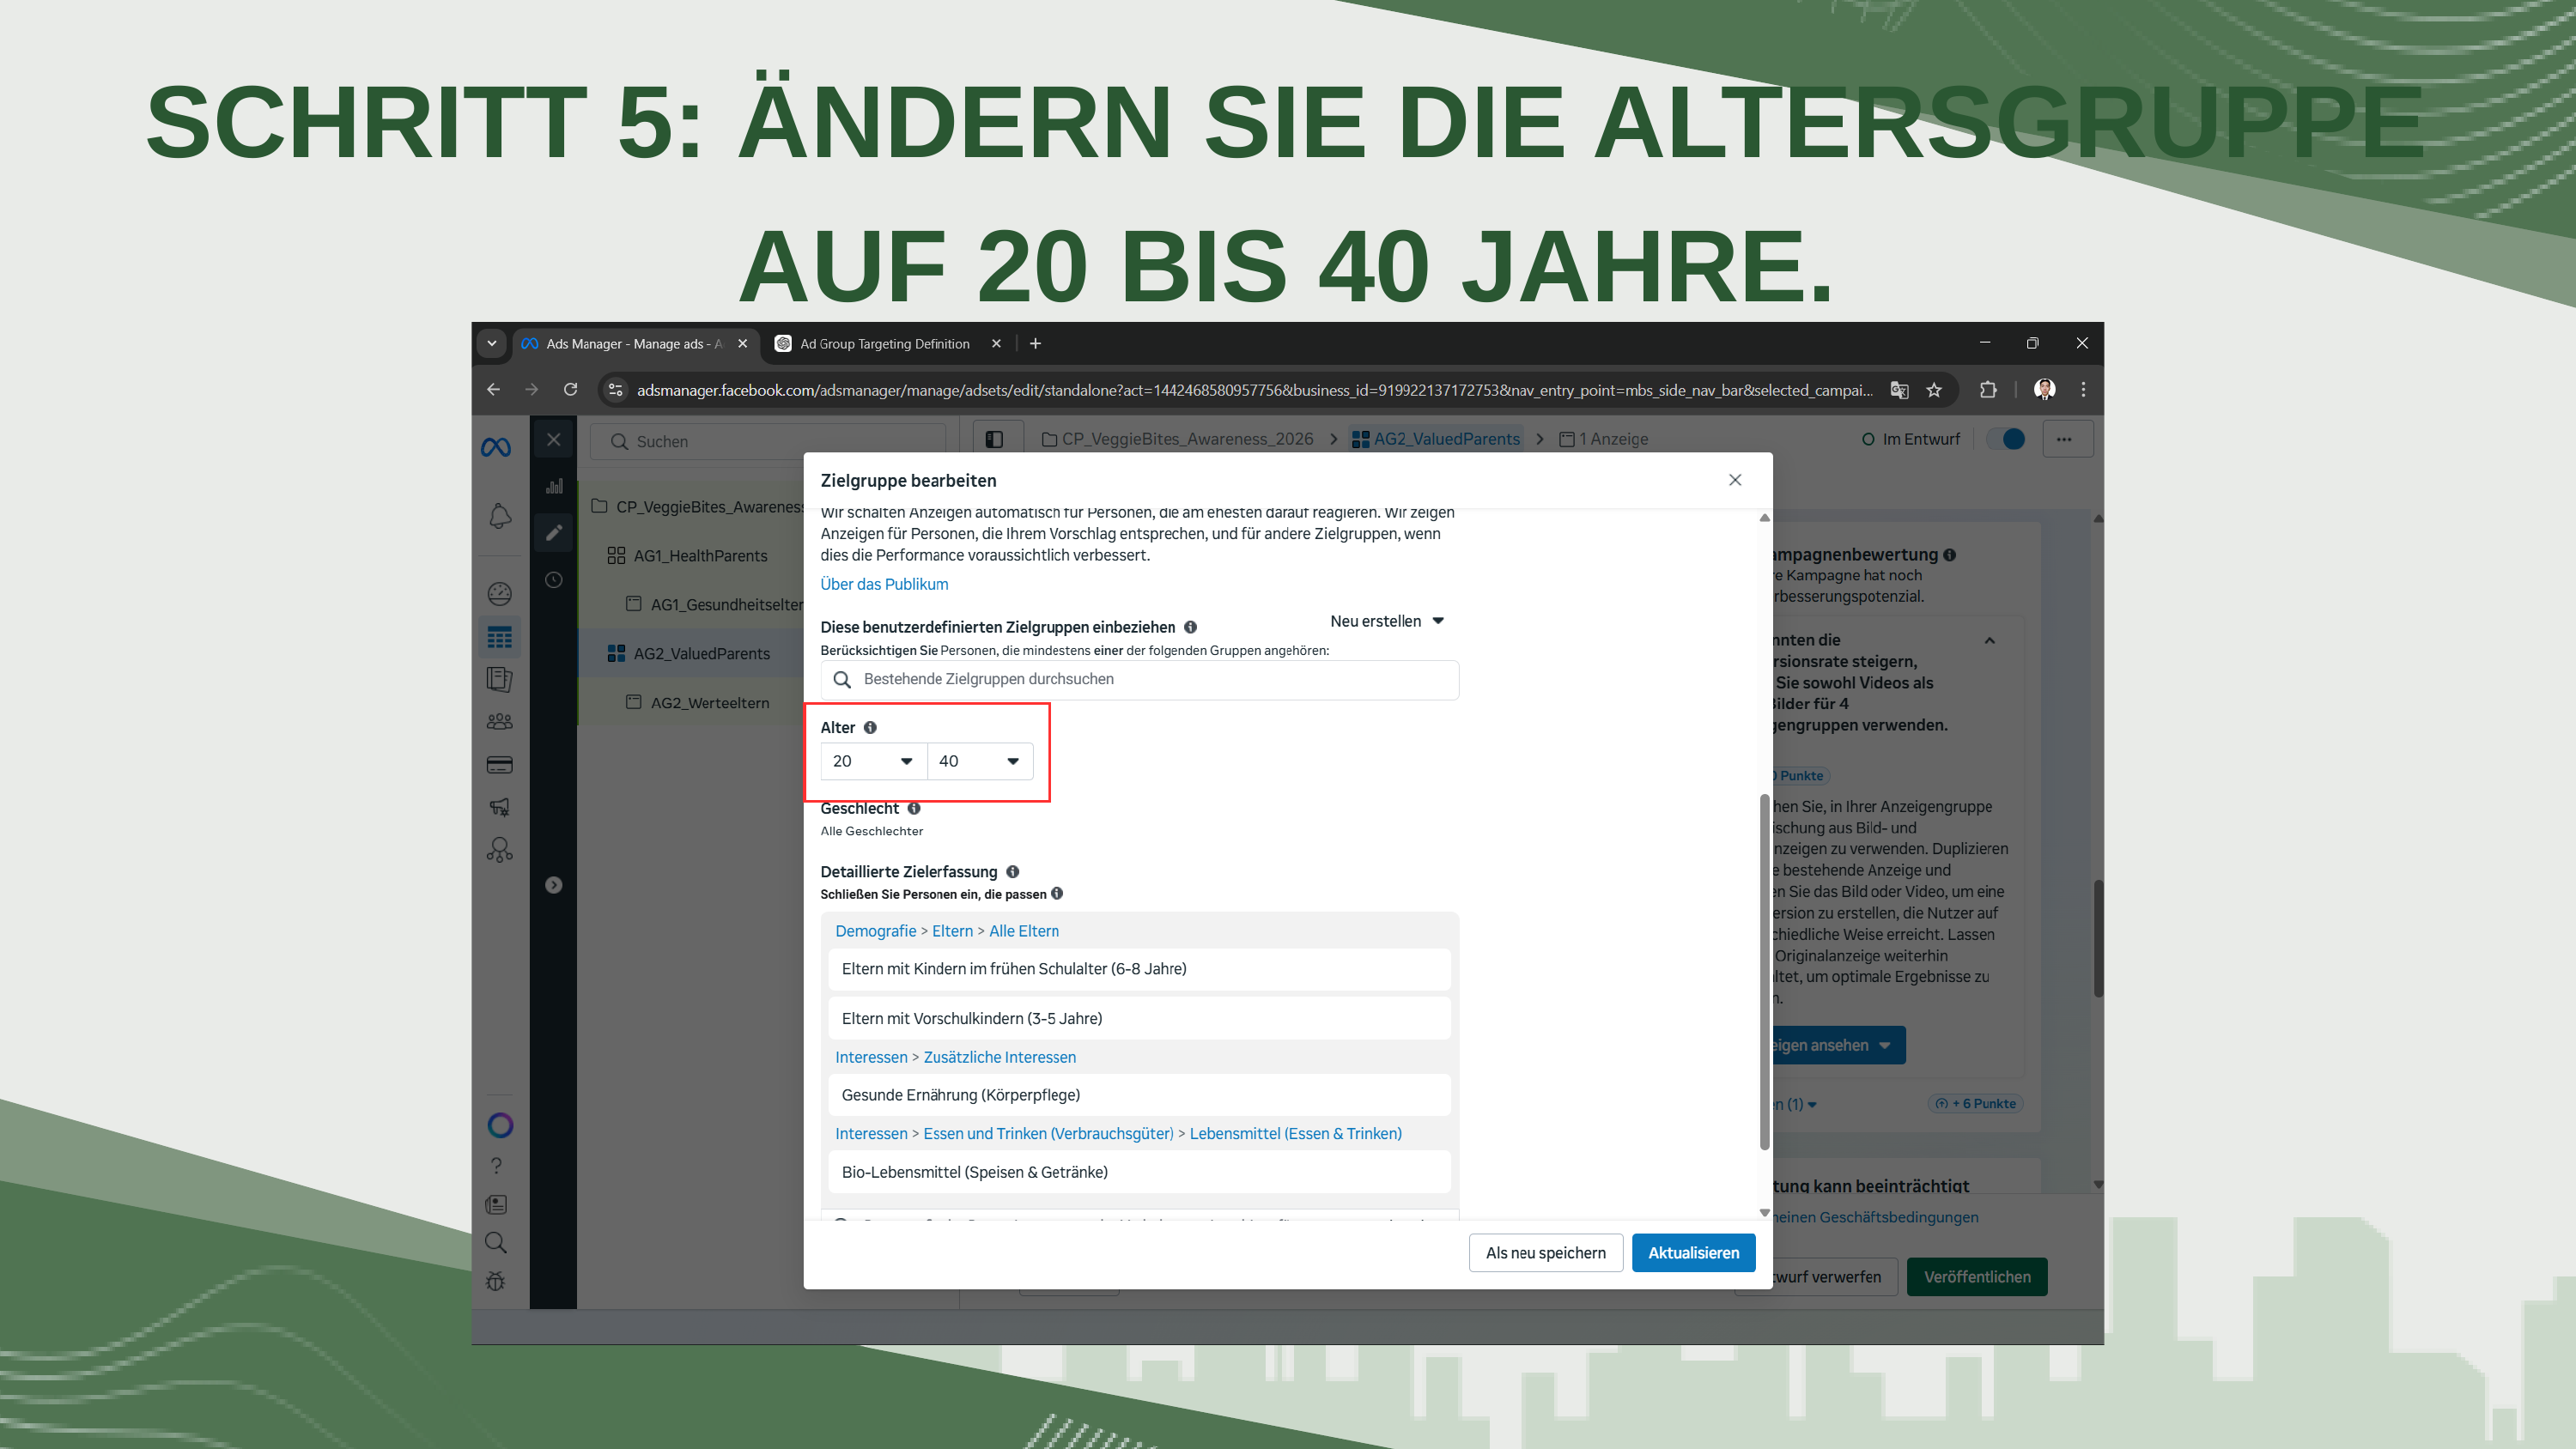

SCHRITT 5: ÄNDERN SIE DIE ALTERSGRUPPE AUF 20 BIS 40 JAHRE.